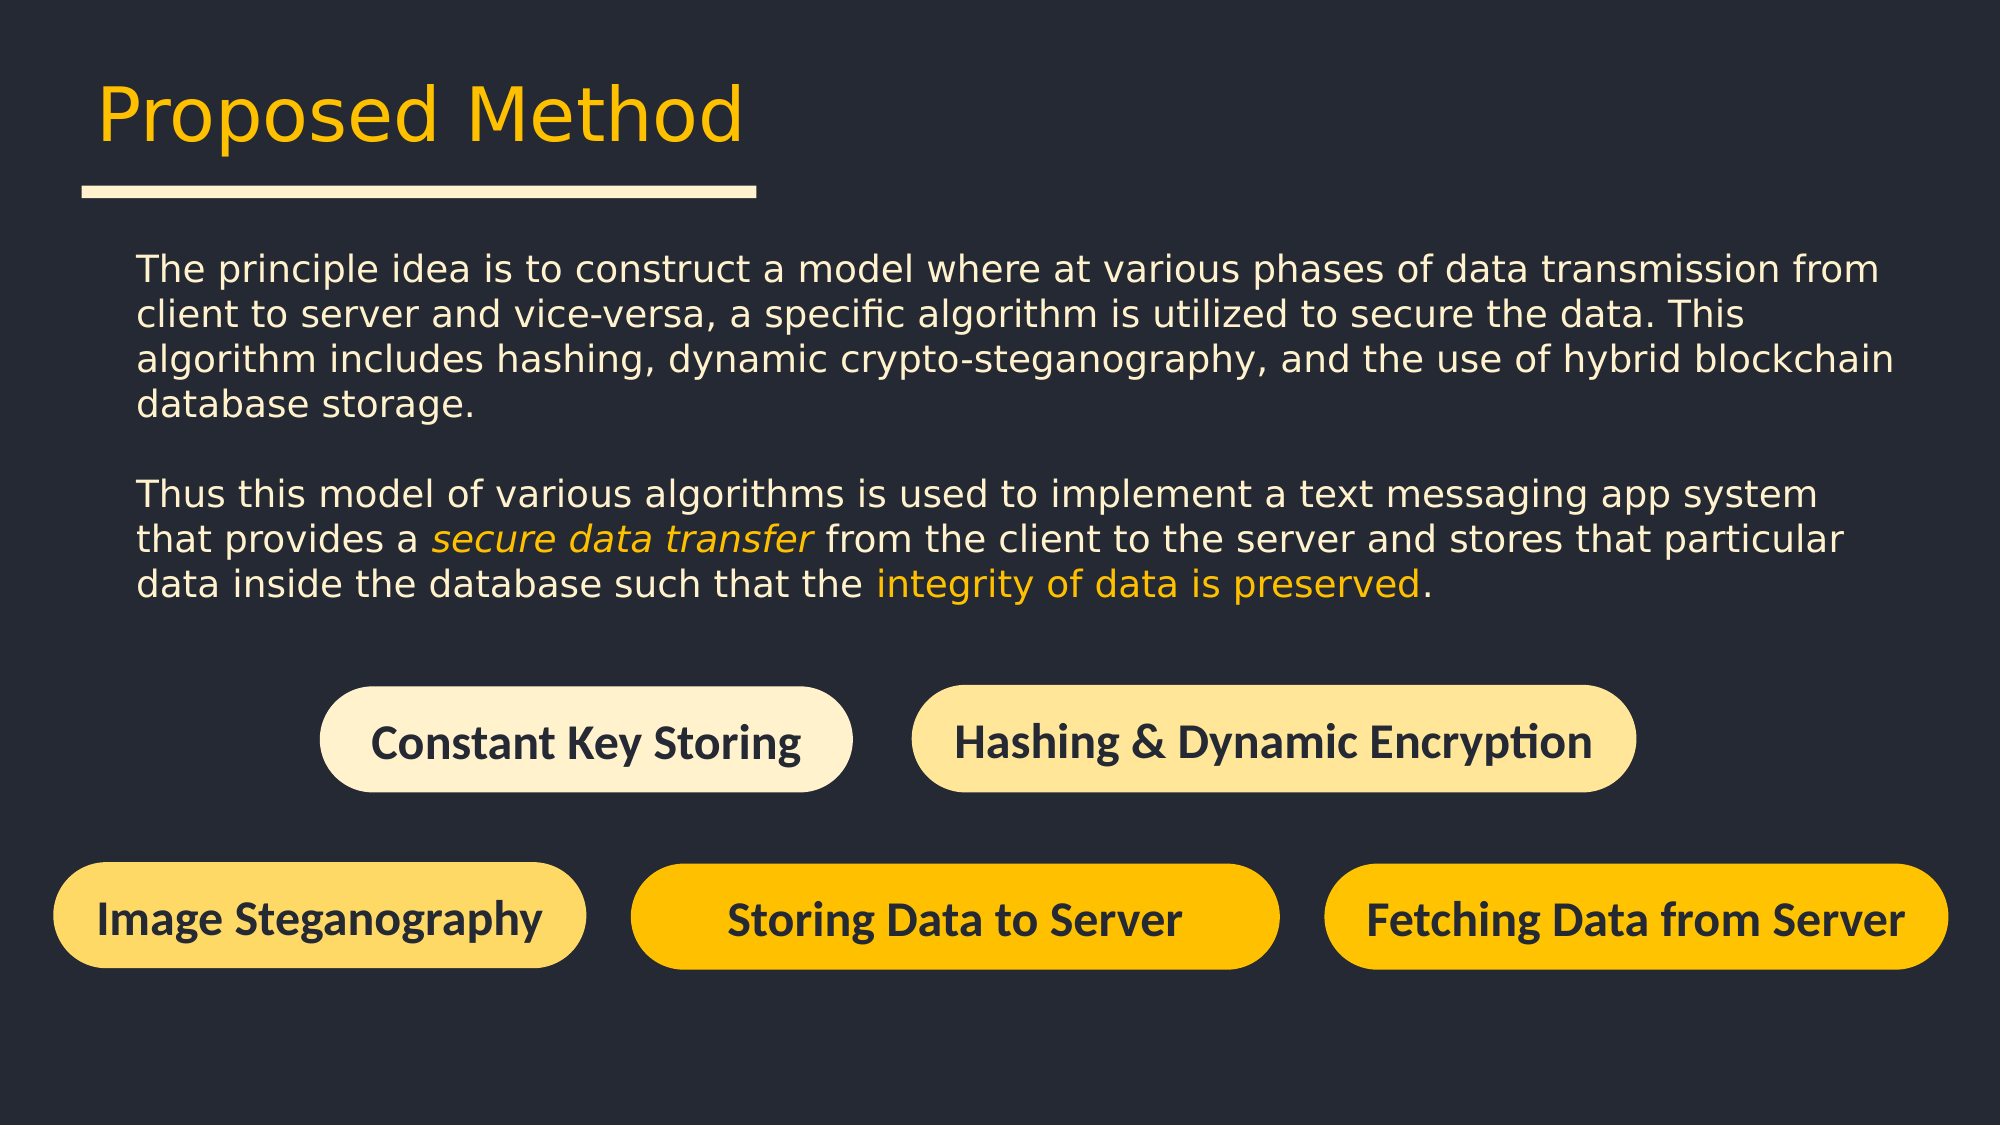

Proposed Method

The principle idea is to construct a model where at various phases of data transmission from client to server and vice-versa, a specific algorithm is utilized to secure the data. This algorithm includes hashing, dynamic crypto-steganography, and the use of hybrid blockchain database storage.

Thus this model of various algorithms is used to implement a text messaging app system that provides a secure data transfer from the client to the server and stores that particular data inside the database such that the integrity of data is preserved.
Hashing & Dynamic Encryption
Constant Key Storing
Image Steganography
Storing Data to Server
Fetching Data from Server